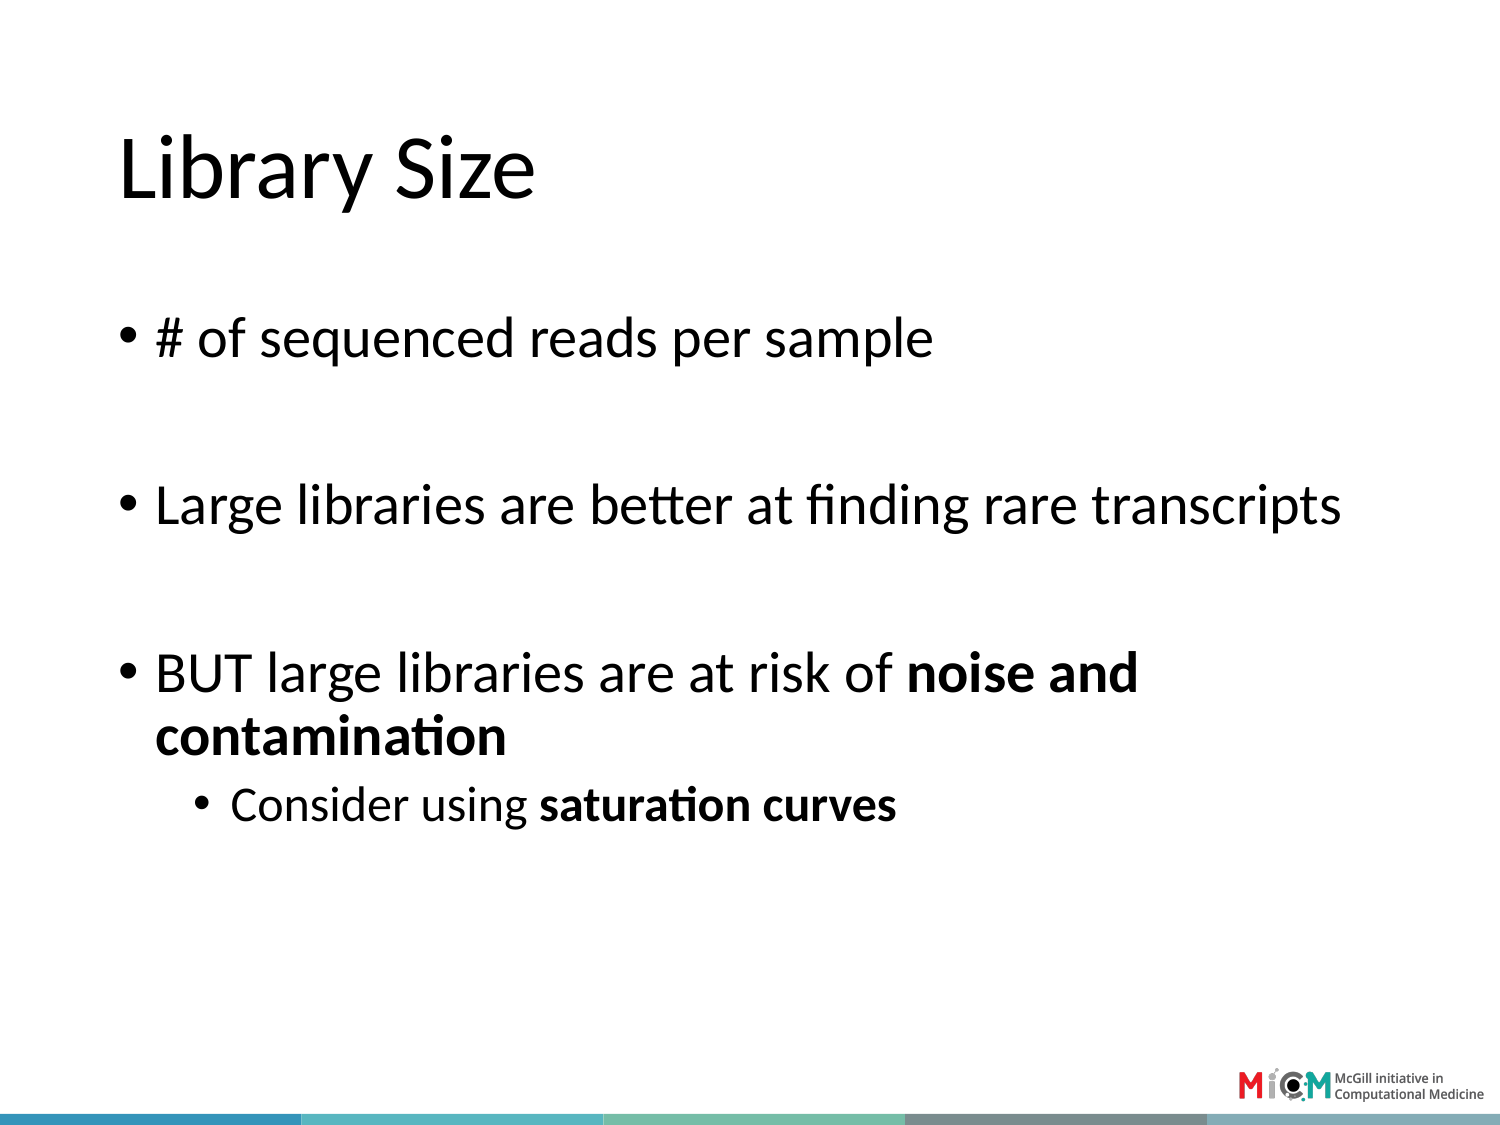

# Library Size
# of sequenced reads per sample

Large libraries are better at finding rare transcripts

BUT large libraries are at risk of noise and contamination
Consider using saturation curves